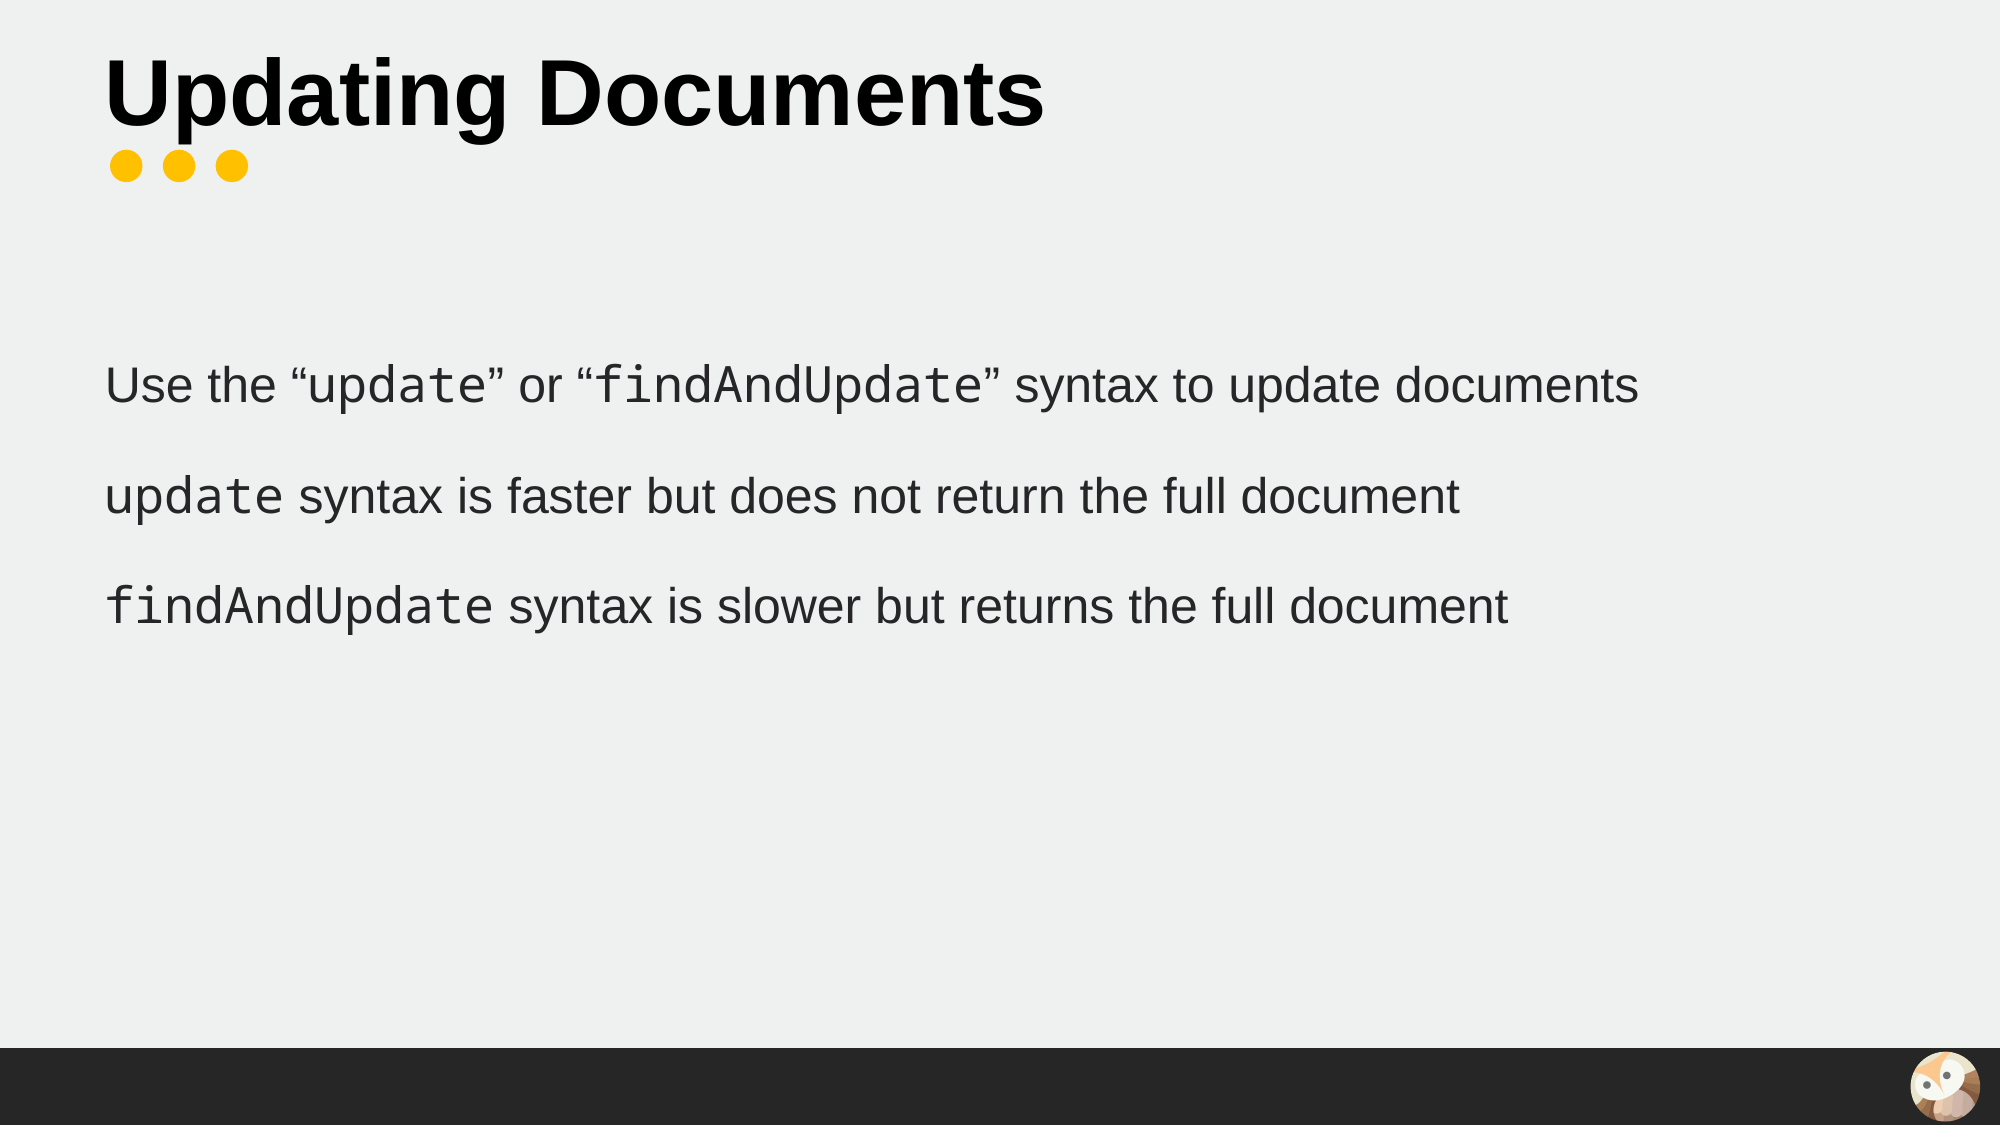

# Updating Documents
Use the “update” or “findAndUpdate” syntax to update documents
update syntax is faster but does not return the full document
findAndUpdate syntax is slower but returns the full document